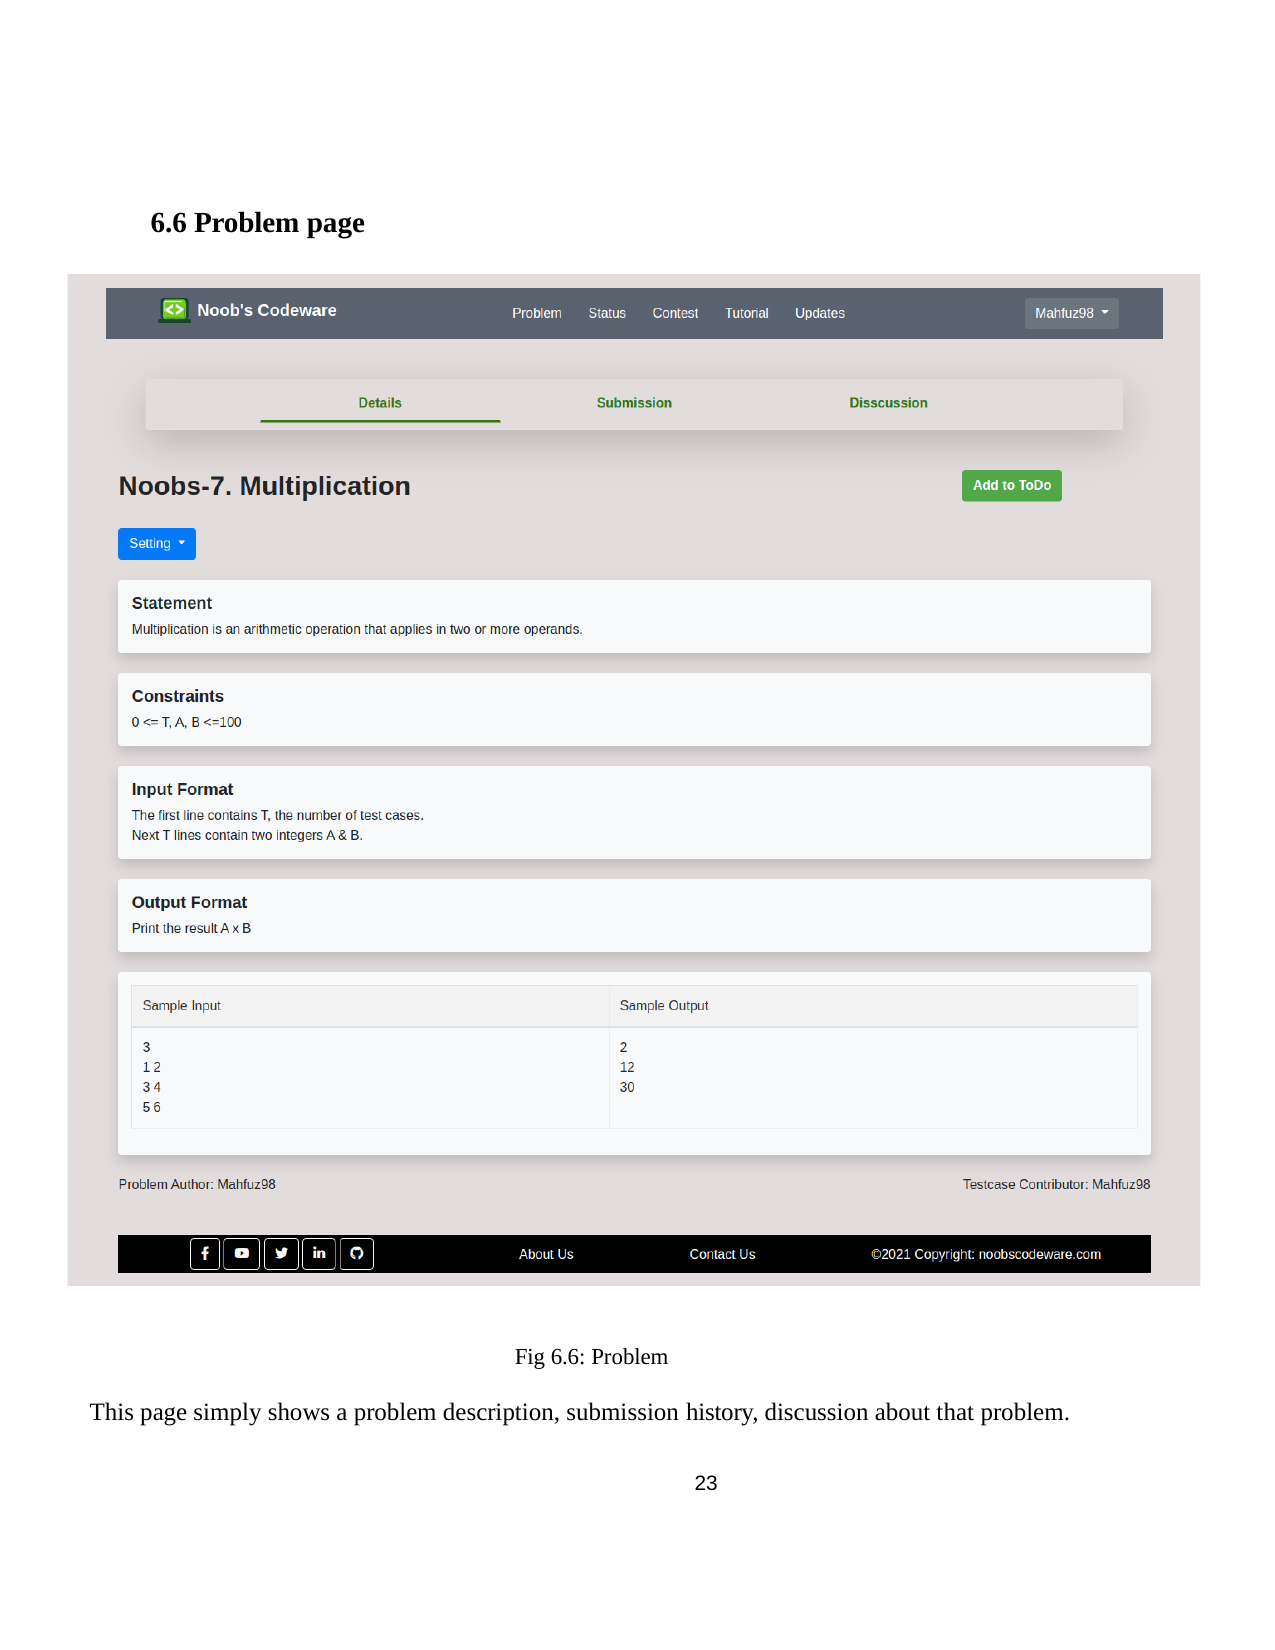

6.6 Problem page

Fig 6.6: Problem

This page simply shows a problem description, submission history, discussion about that problem.
23